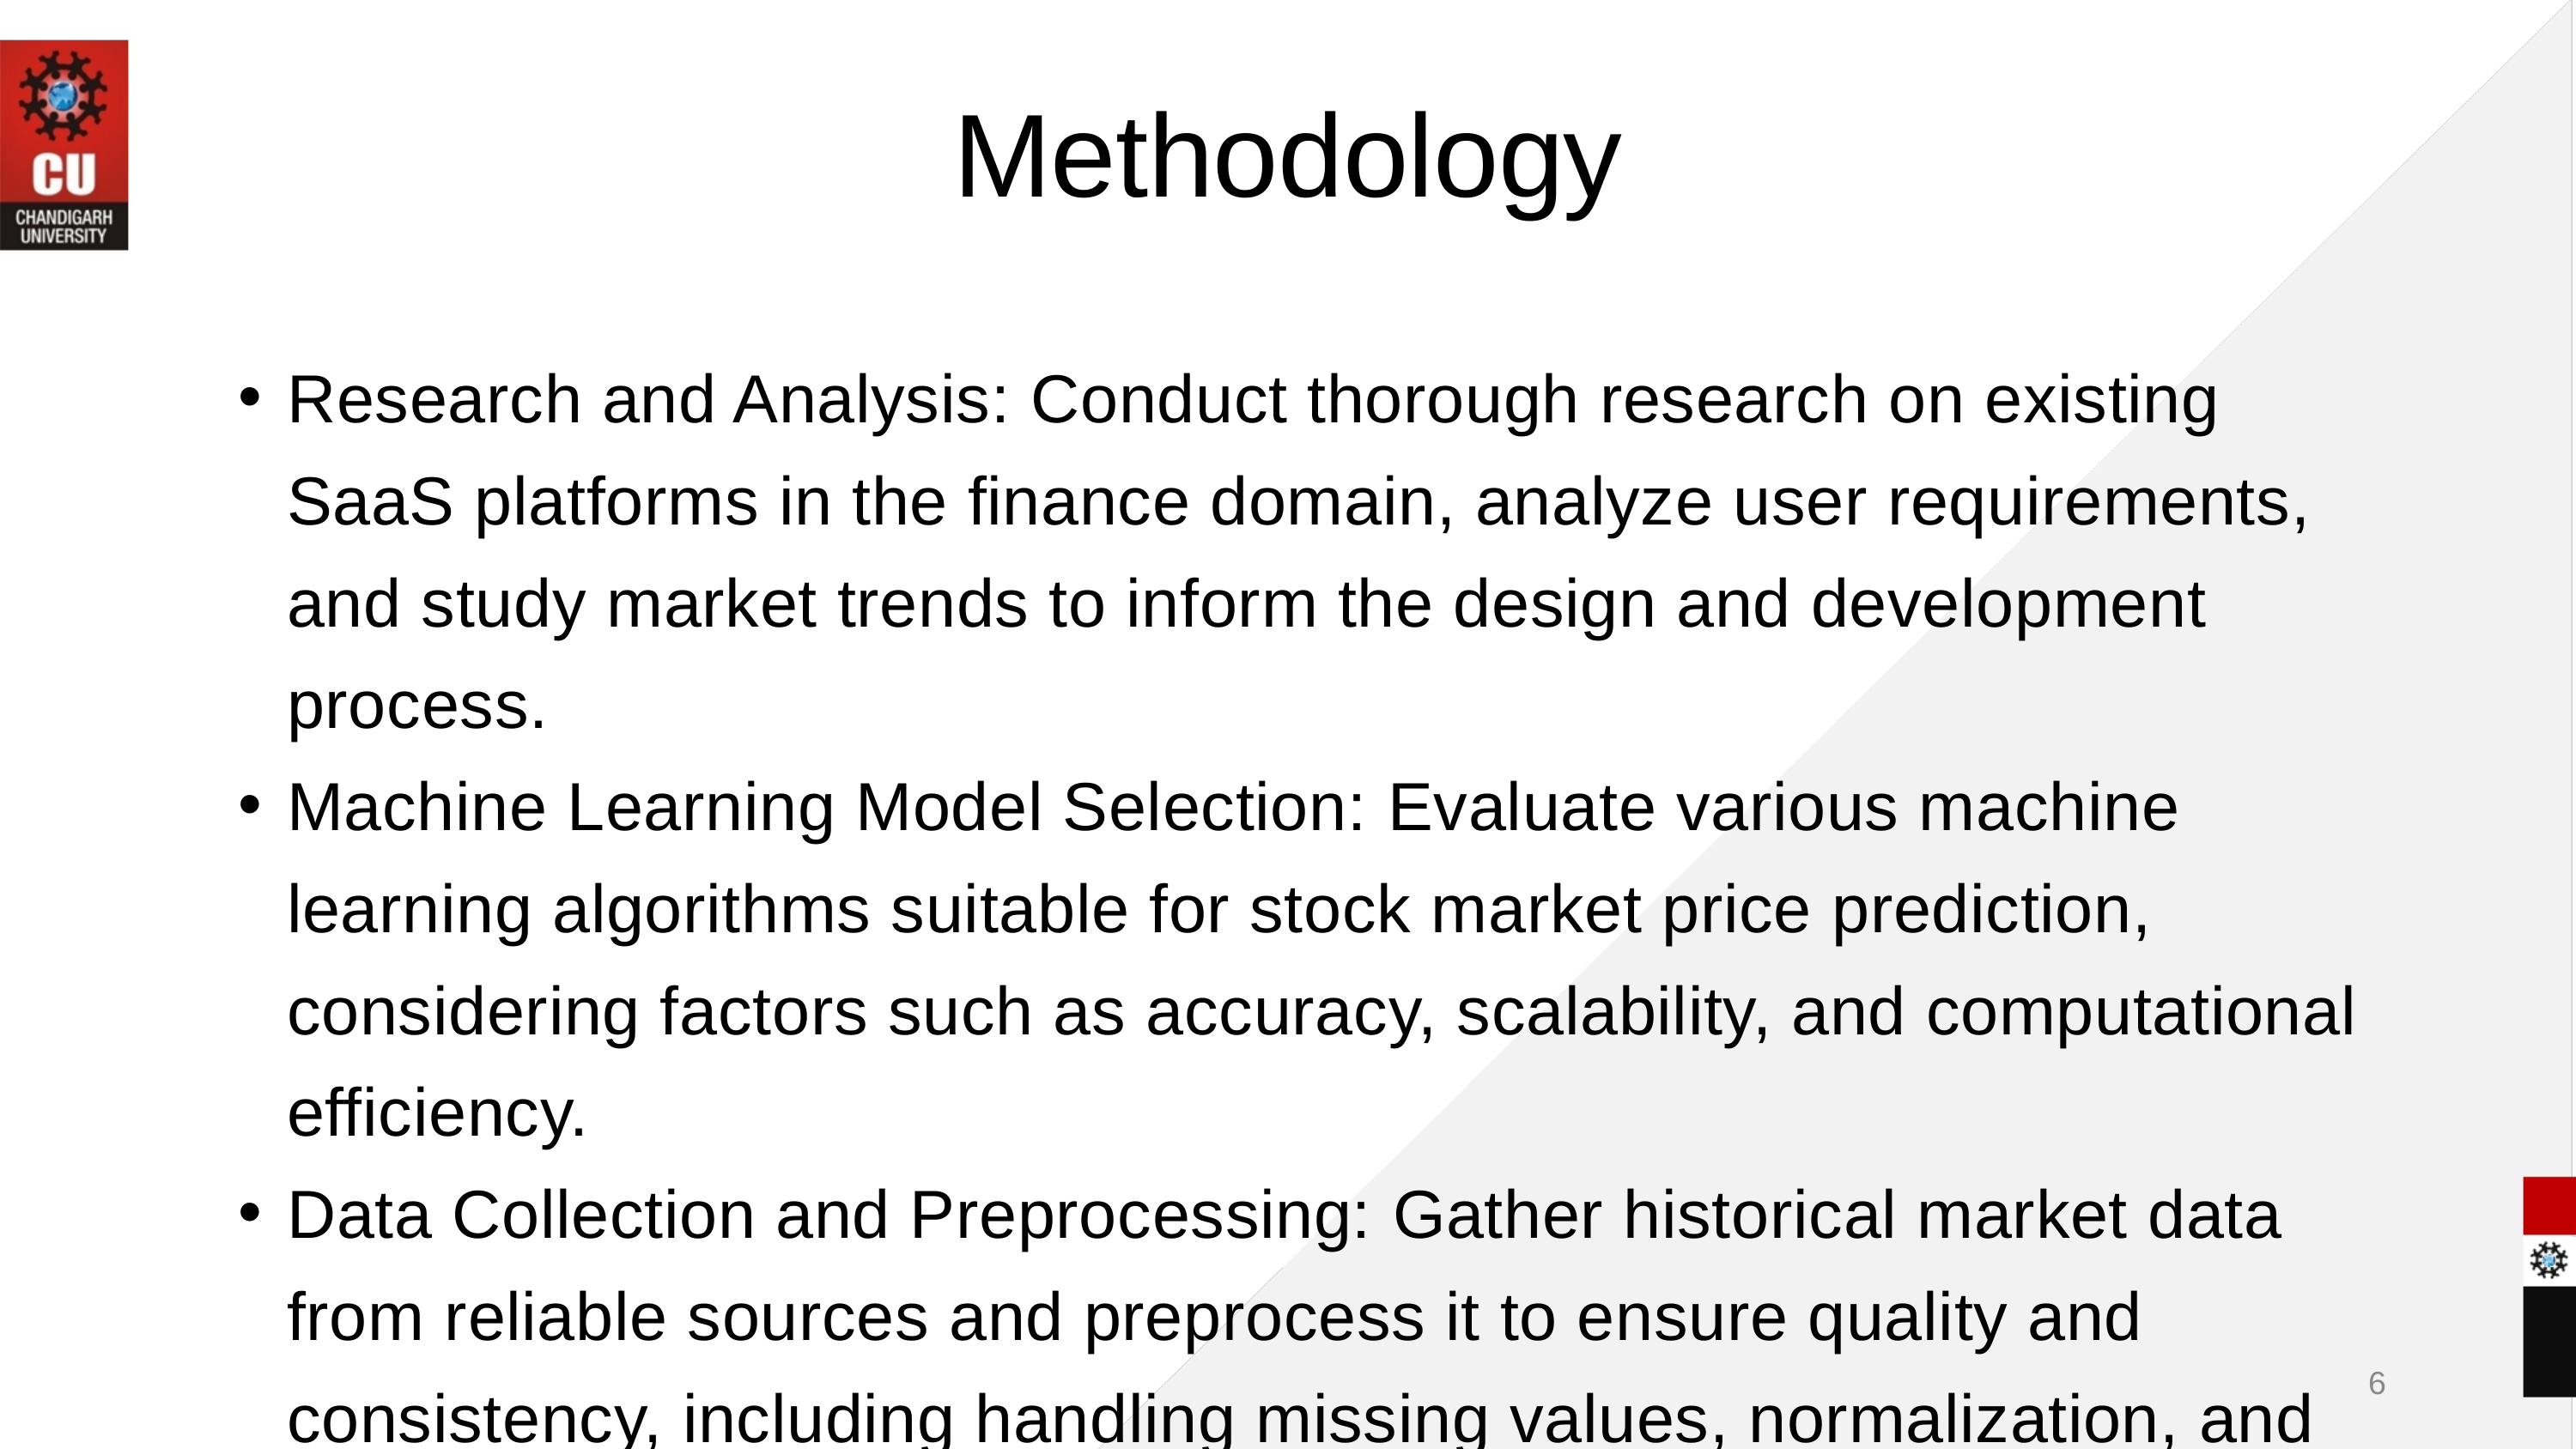

Methodology
Research and Analysis: Conduct thorough research on existing SaaS platforms in the finance domain, analyze user requirements, and study market trends to inform the design and development process.
Machine Learning Model Selection: Evaluate various machine learning algorithms suitable for stock market price prediction, considering factors such as accuracy, scalability, and computational efficiency.
Data Collection and Preprocessing: Gather historical market data from reliable sources and preprocess it to ensure quality and consistency, including handling missing values, normalization, and feature engineering.
6